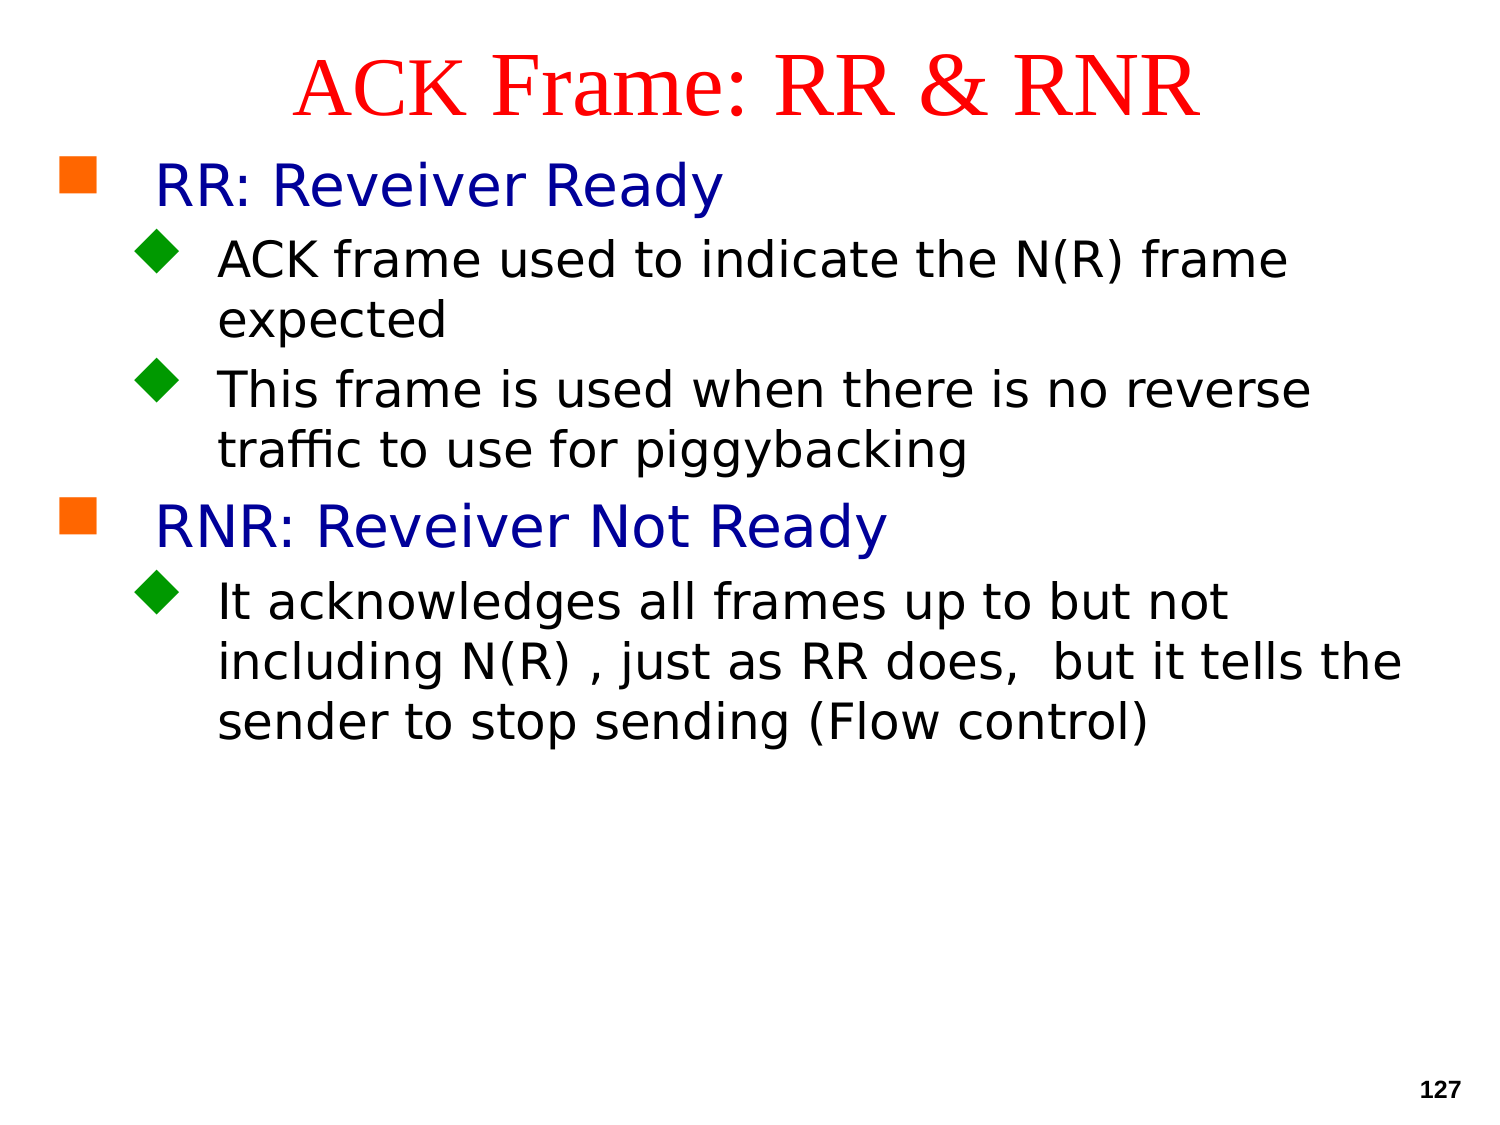

# ACK Frame: RR & RNR
RR: Reveiver Ready
ACK frame used to indicate the N(R) frame expected
This frame is used when there is no reverse traffic to use for piggybacking
RNR: Reveiver Not Ready
It acknowledges all frames up to but not including N(R) , just as RR does,  but it tells the sender to stop sending (Flow control)